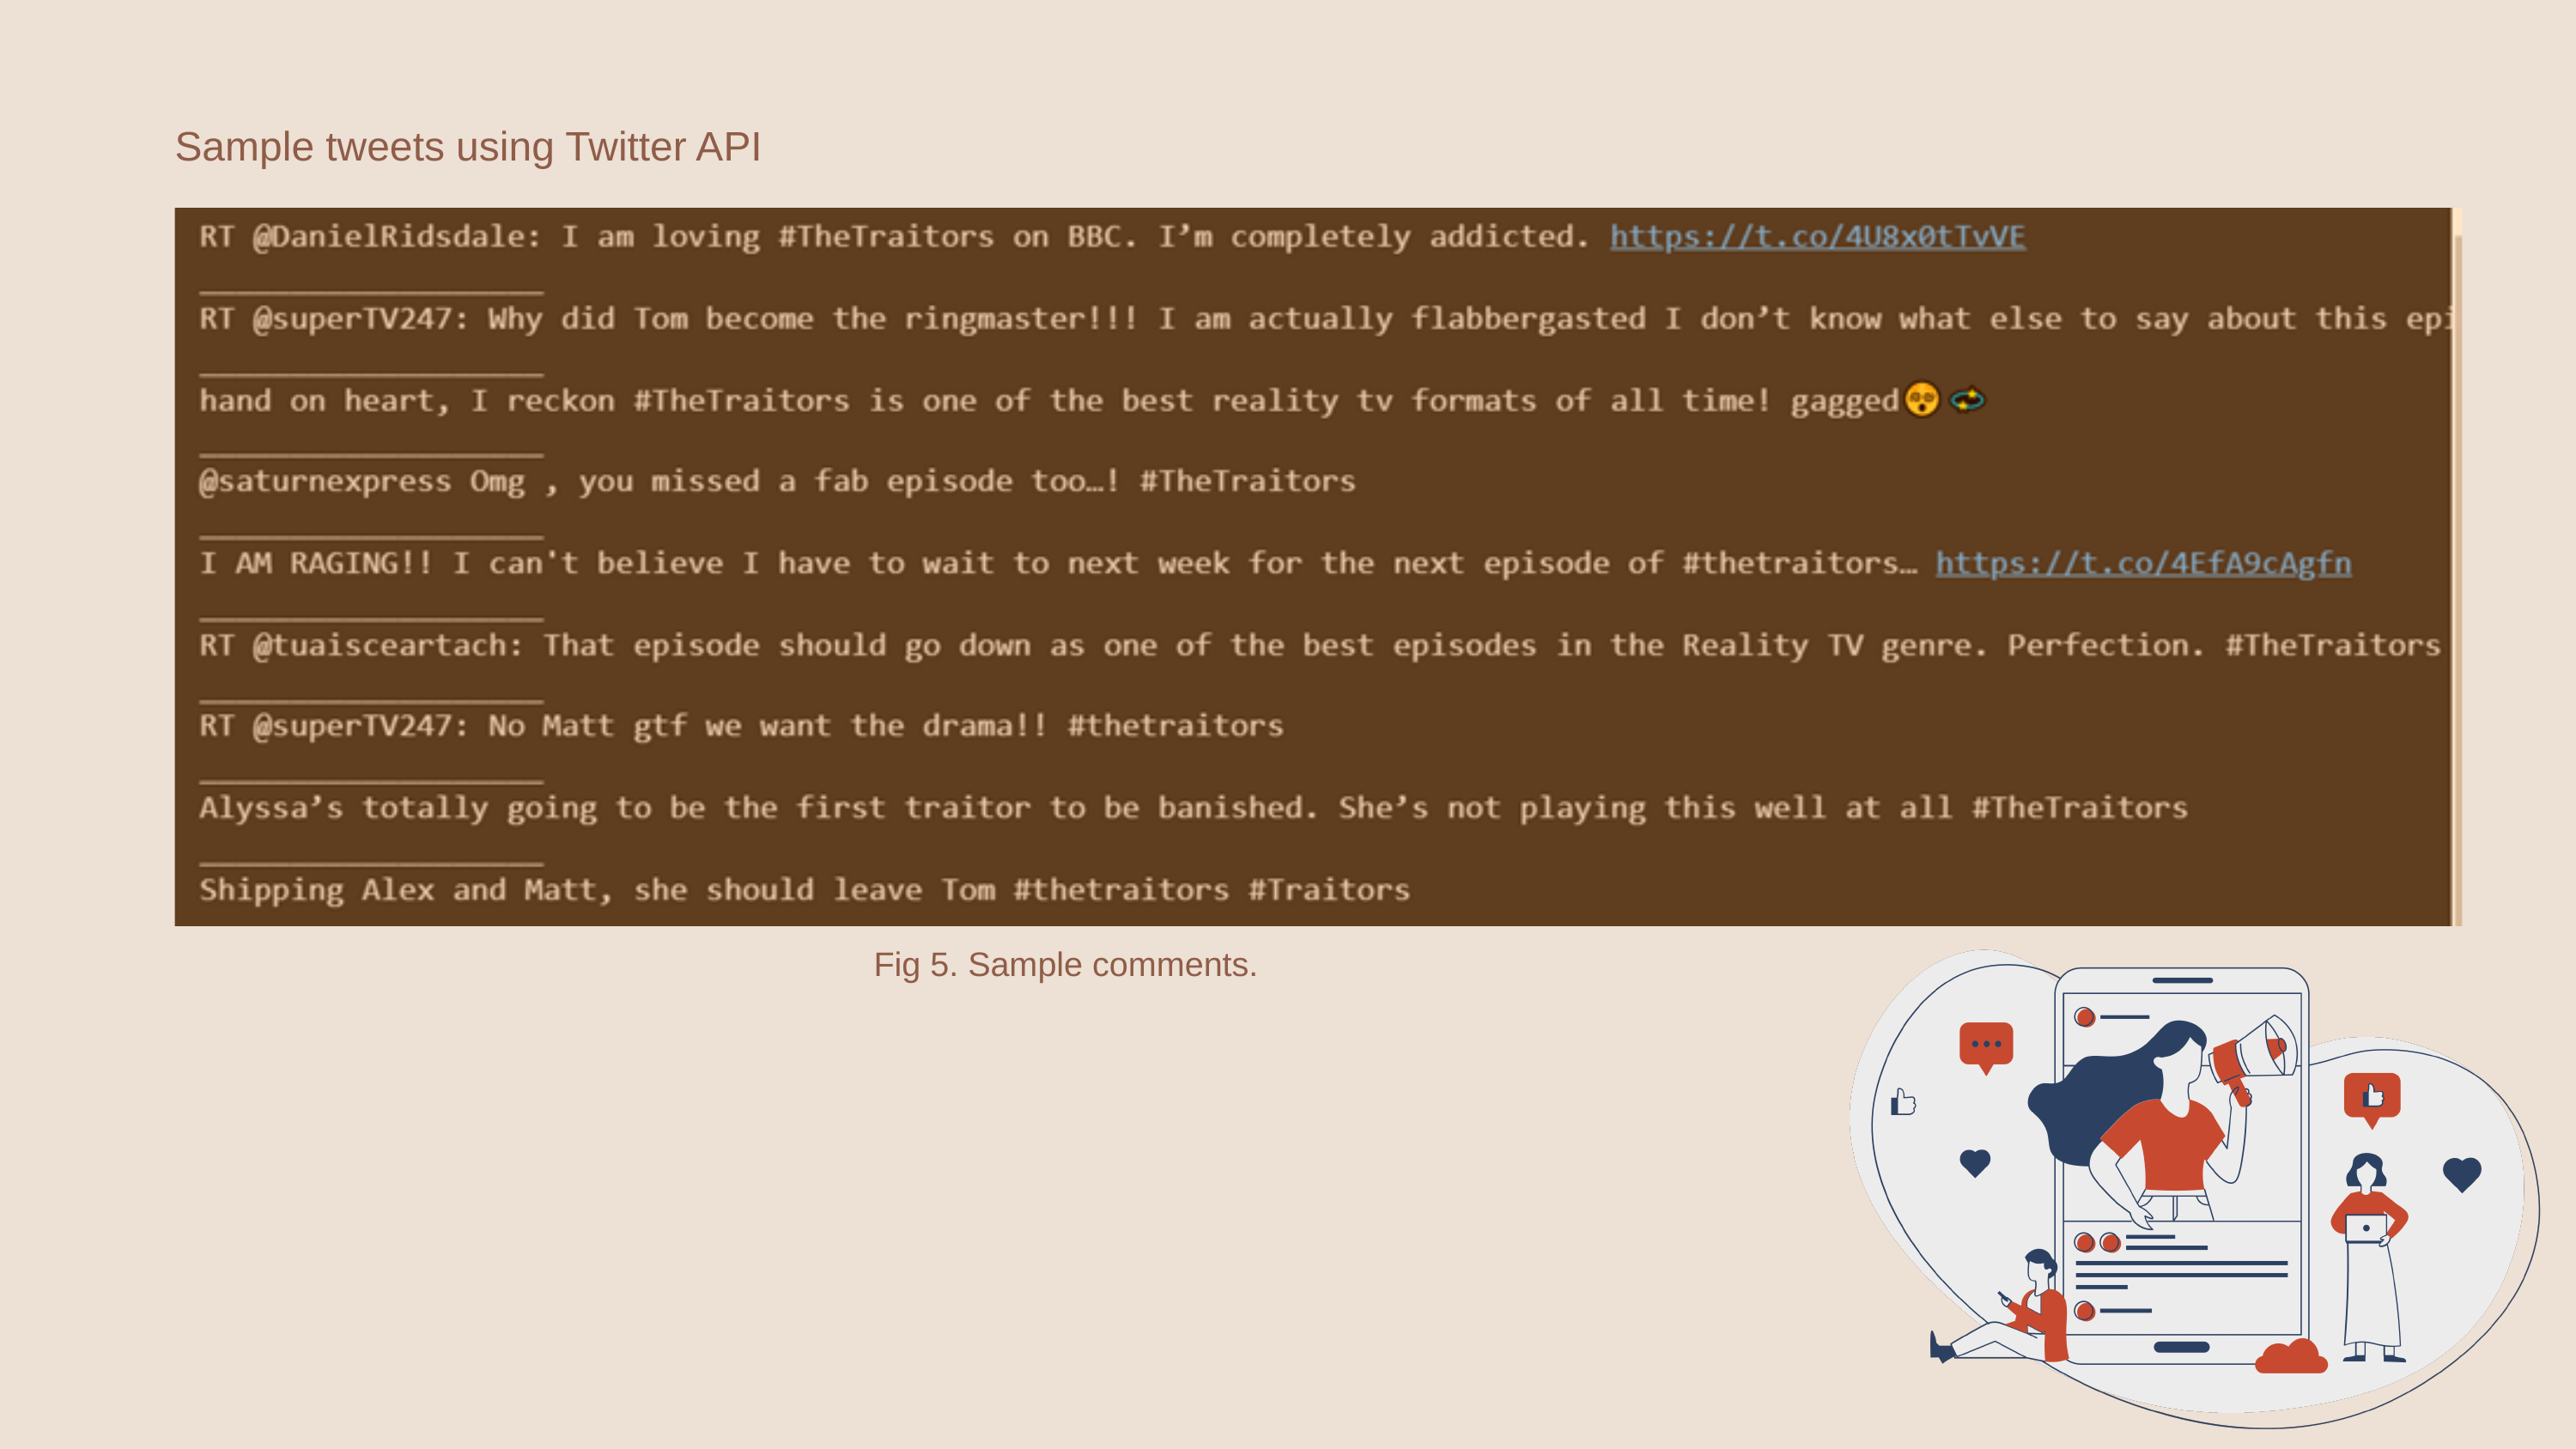

Sample tweets using Twitter API

Fig 5. Sample comments.